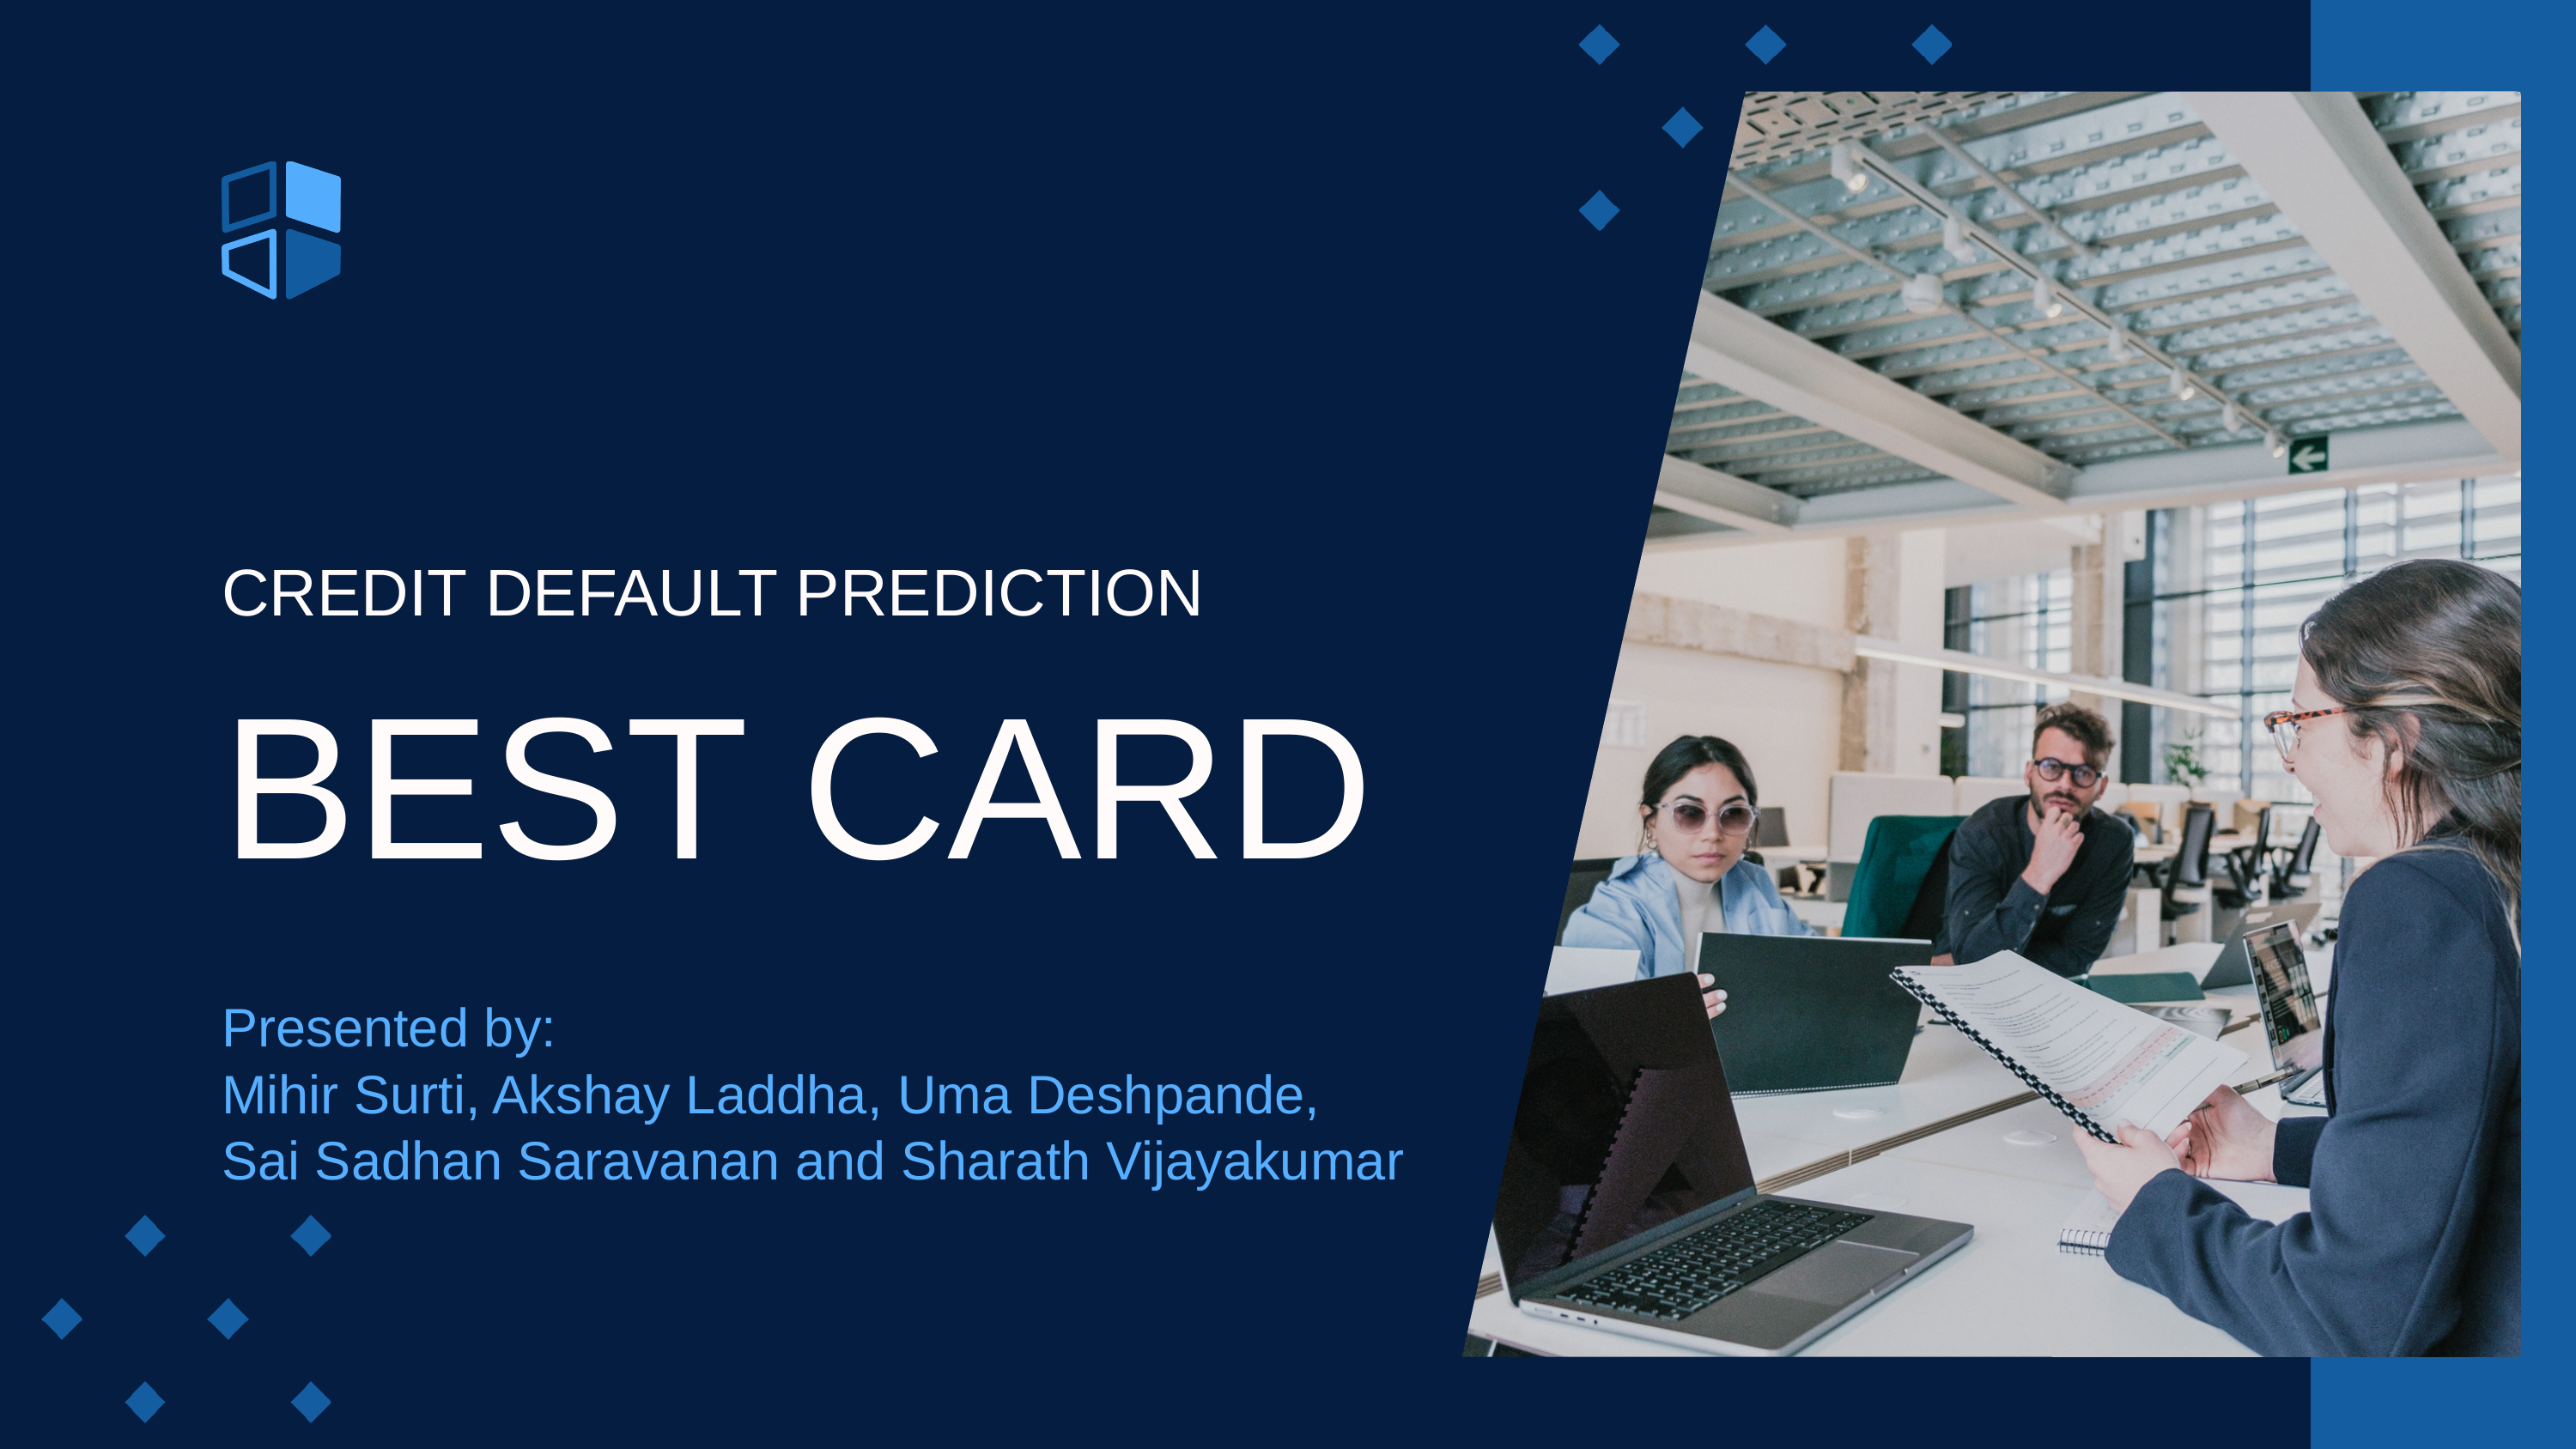

CREDIT DEFAULT PREDICTION

BEST CARD
Presented by:
Mihir Surti, Akshay Laddha, Uma Deshpande,
Sai Sadhan Saravanan and Sharath Vijayakumar